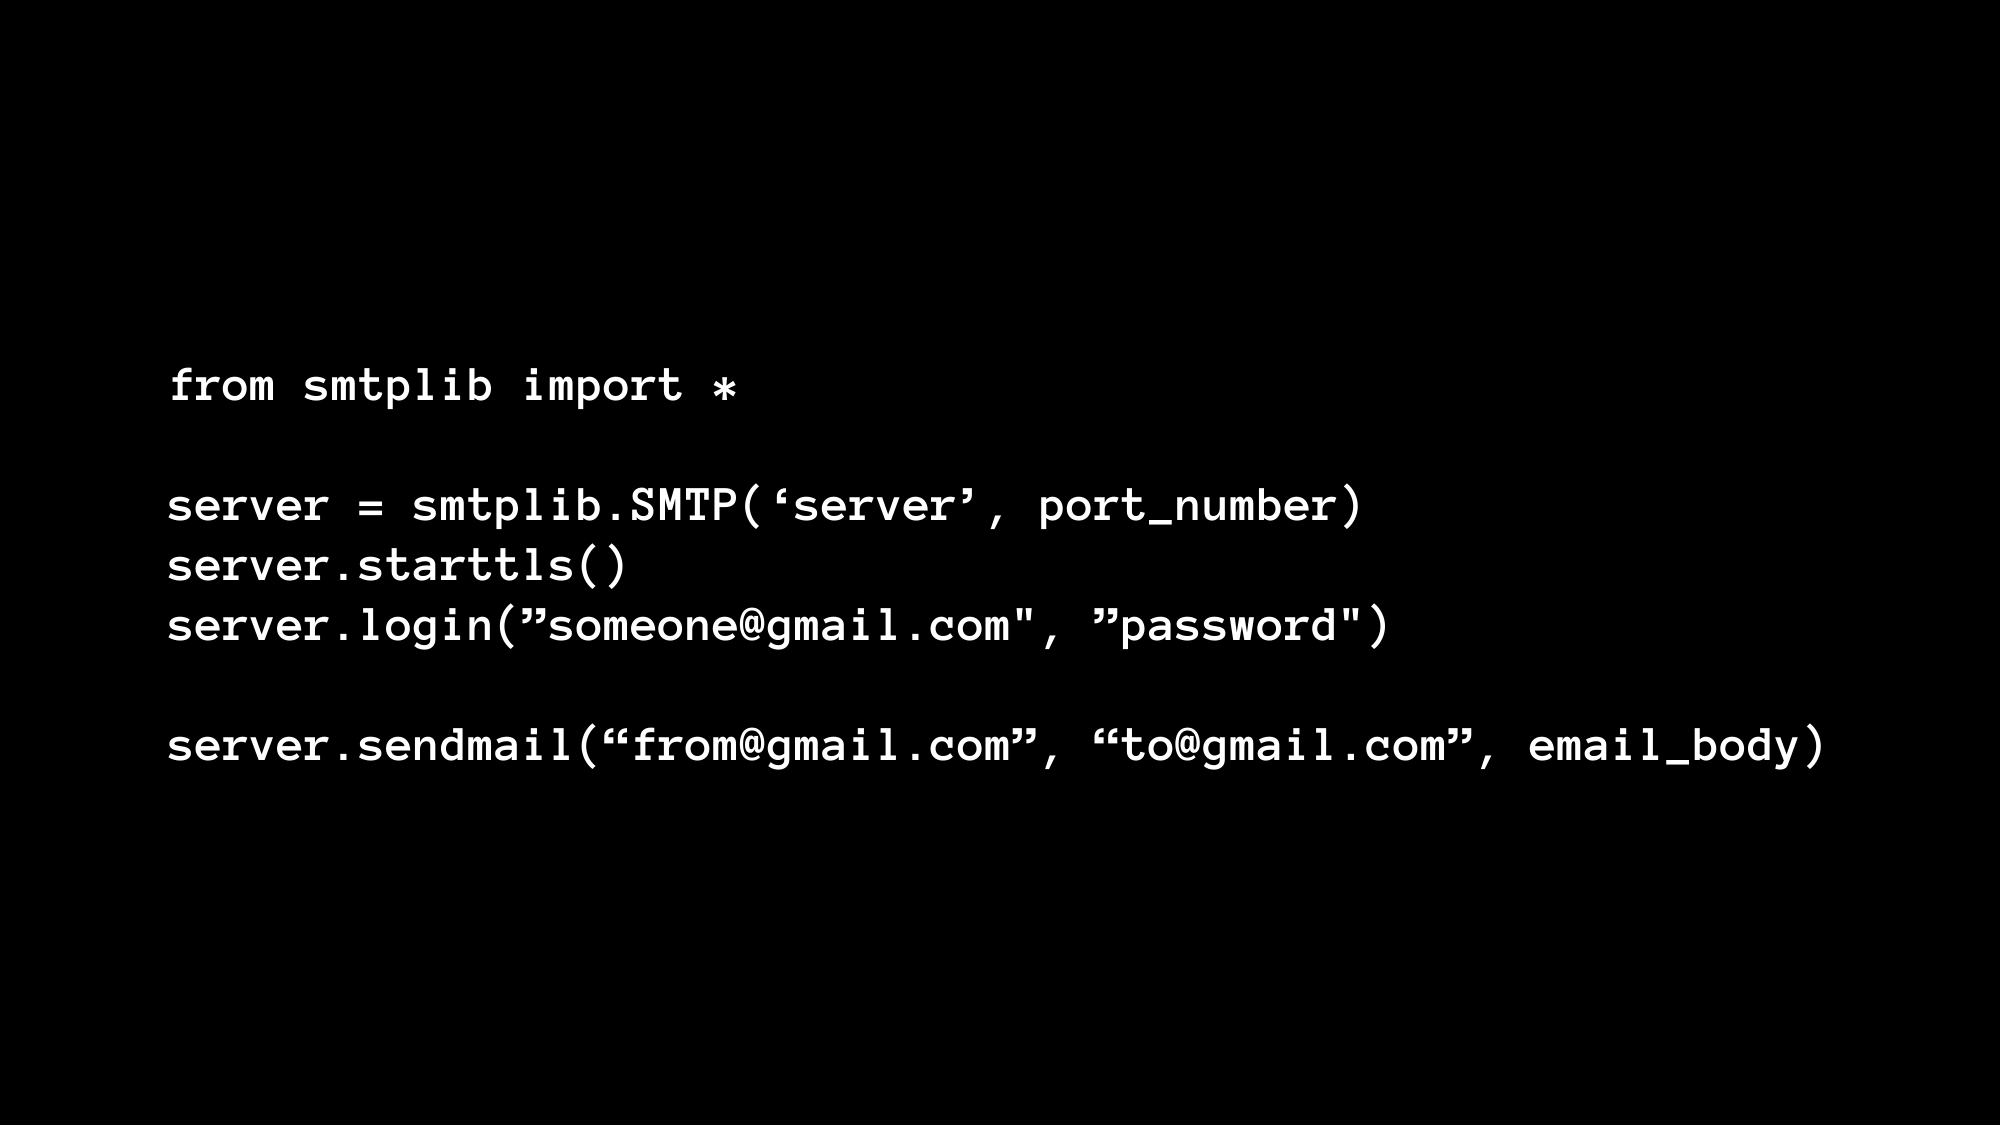

from smtplib import *

server = smtplib.SMTP(‘server’, port_number)
server.starttls()
server.login(”someone@gmail.com", ”password")

server.sendmail(“from@gmail.com”, “to@gmail.com”, email_body)